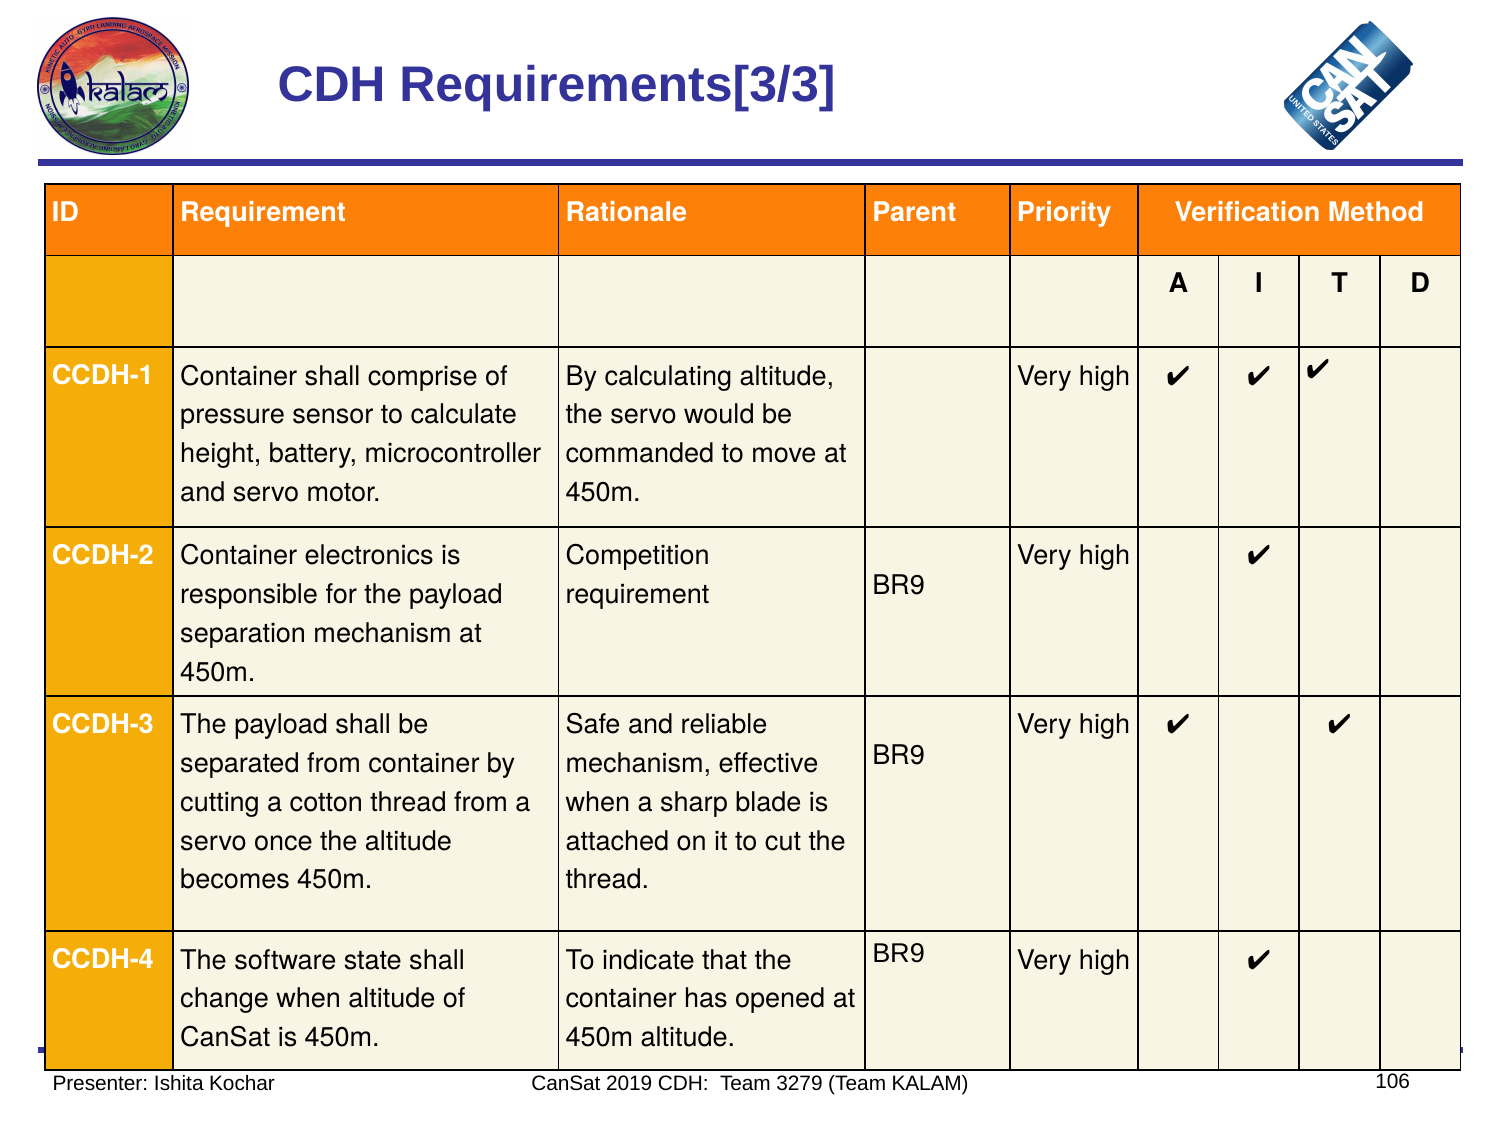

# CDH Requirements[3/3]
| ID | Requirement | Rationale | Parent | Priority | Verification Method |  |  |  |
| --- | --- | --- | --- | --- | --- | --- | --- | --- |
|  |  |  |  |  | A | I | T | D |
| CCDH-1 | Container shall comprise of pressure sensor to calculate height, battery, microcontroller and servo motor. | By calculating altitude, the servo would be commanded to move at 450m. |  | Very high | ✔️ | ✔️ | ✔️ |  |
| CCDH-2 | Container electronics is responsible for the payload separation mechanism at 450m. | Competition requirement | BR9 | Very high |  | ✔️ |  |  |
| CCDH-3 | The payload shall be separated from container by cutting a cotton thread from a servo once the altitude becomes 450m. | Safe and reliable mechanism, effective when a sharp blade is attached on it to cut the thread. | BR9 | Very high | ✔️ |  | ✔️ |  |
| CCDH-4 | The software state shall change when altitude of CanSat is 450m. | To indicate that the container has opened at 450m altitude. | BR9 | Very high |  | ✔️ |  |  |
106
Presenter: Ishita Kochar
CanSat 2019 CDH:  Team 3279 (Team KALAM)